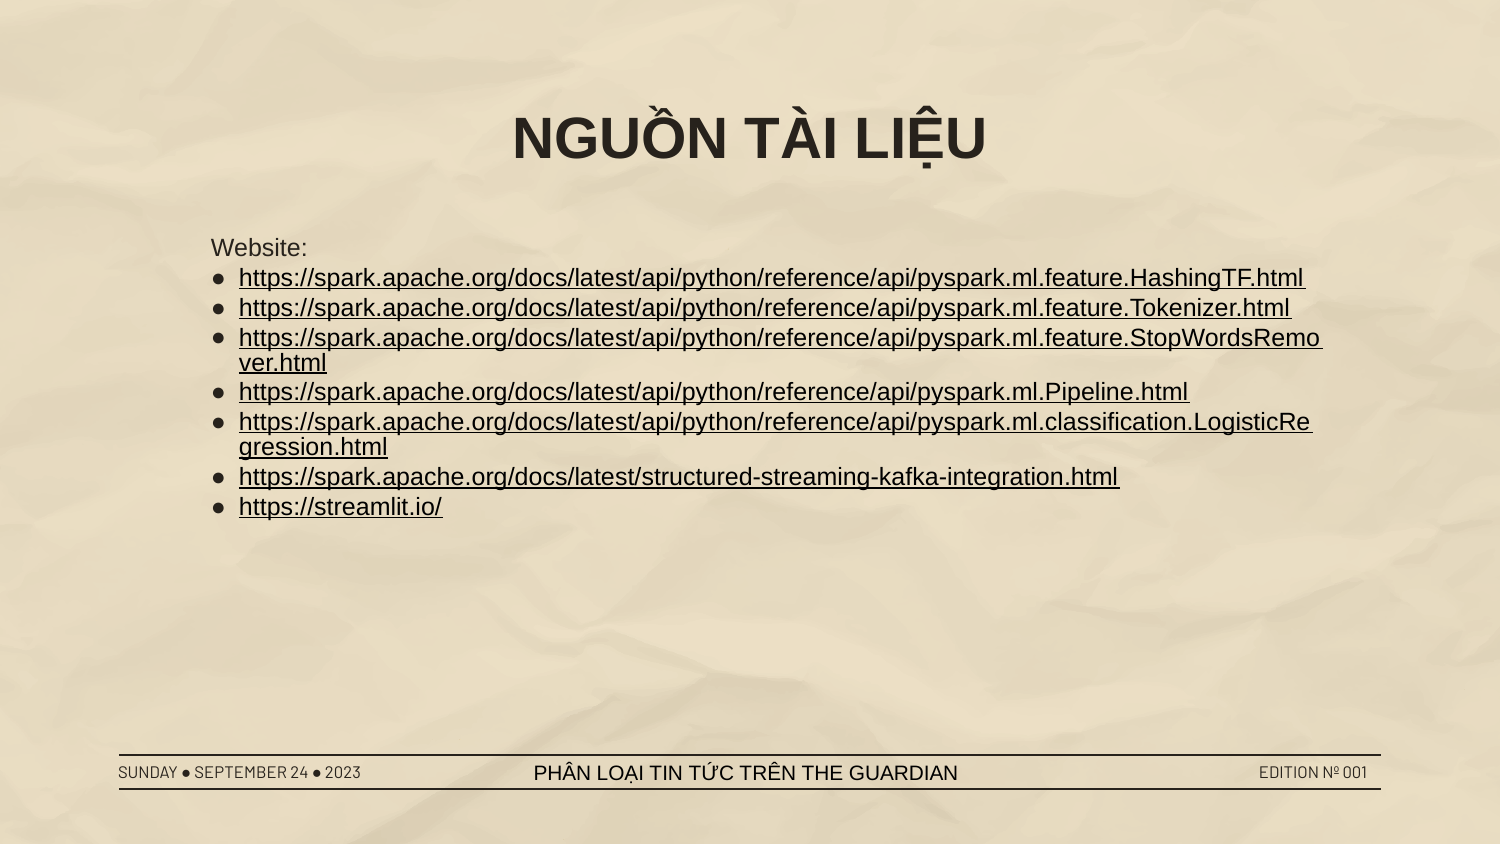

# NGUỒN TÀI LIỆU
Website:
https://spark.apache.org/docs/latest/api/python/reference/api/pyspark.ml.feature.HashingTF.html
https://spark.apache.org/docs/latest/api/python/reference/api/pyspark.ml.feature.Tokenizer.html
https://spark.apache.org/docs/latest/api/python/reference/api/pyspark.ml.feature.StopWordsRemover.html
https://spark.apache.org/docs/latest/api/python/reference/api/pyspark.ml.Pipeline.html
https://spark.apache.org/docs/latest/api/python/reference/api/pyspark.ml.classification.LogisticRegression.html
https://spark.apache.org/docs/latest/structured-streaming-kafka-integration.html
https://streamlit.io/

SUNDAY ● SEPTEMBER 24 ● 2023
PHÂN LOẠI TIN TỨC TRÊN THE GUARDIAN
EDITION Nº 001